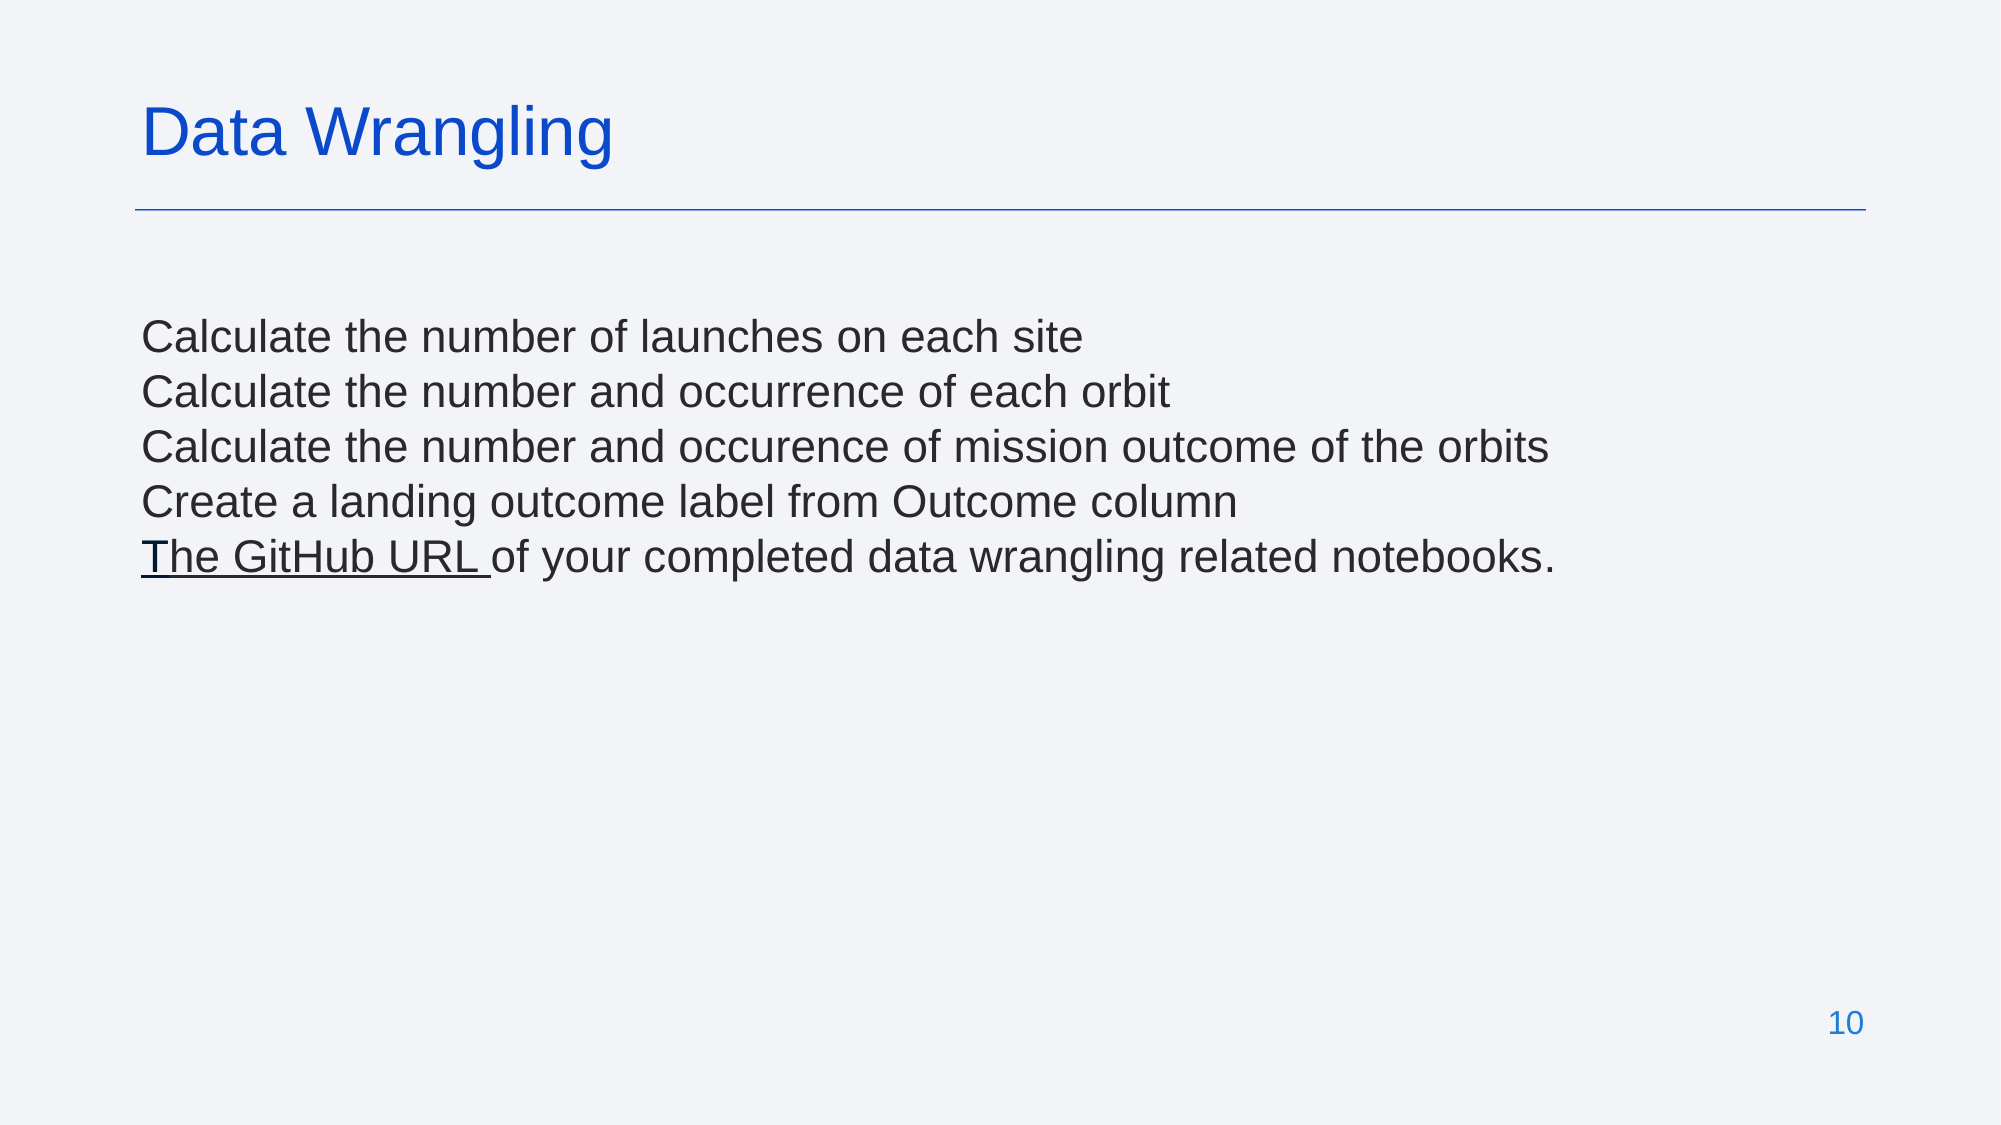

Data Wrangling
Calculate the number of launches on each site
Calculate the number and occurrence of each orbit
Calculate the number and occurence of mission outcome of the orbits
Create a landing outcome label from Outcome column
The GitHub URL of your completed data wrangling related notebooks.

10